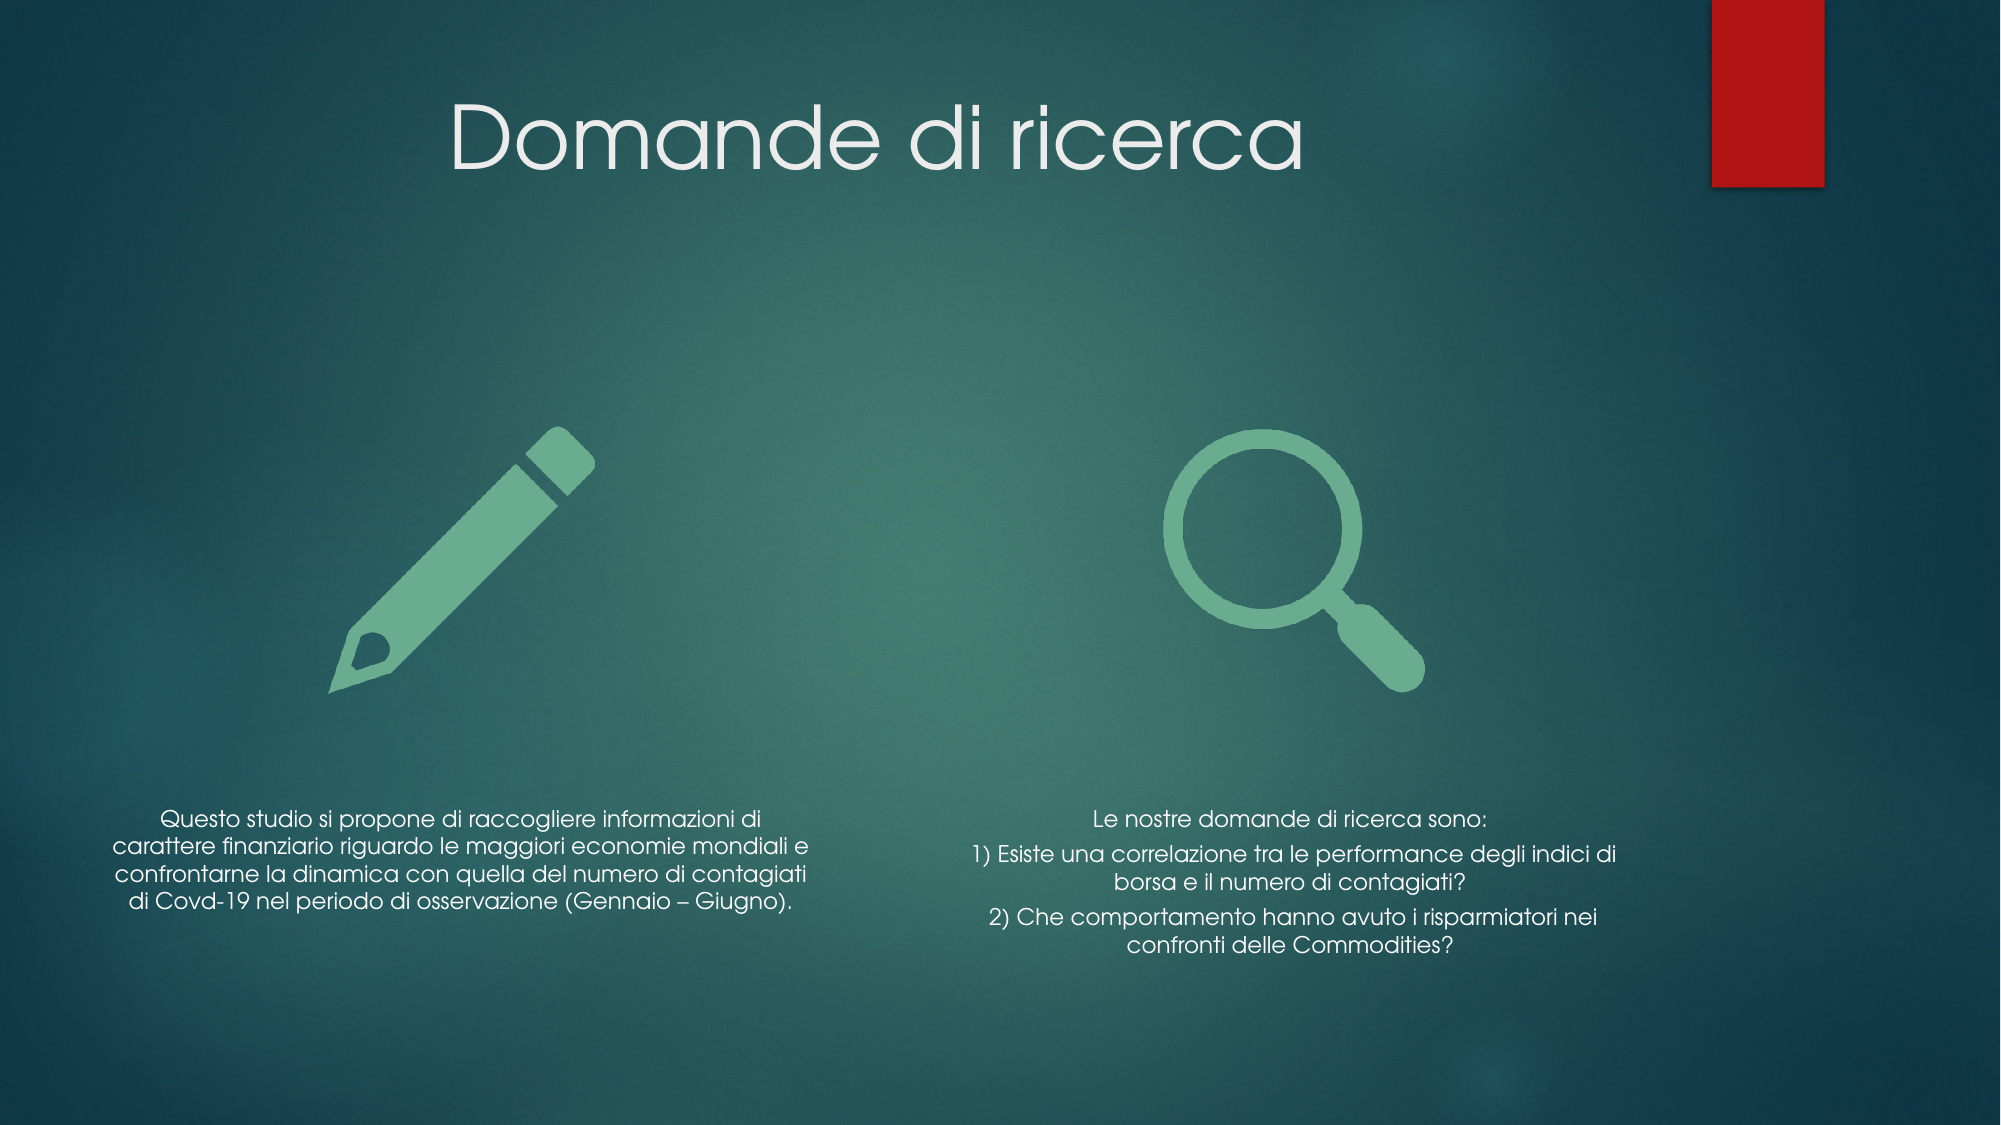

# Domande di ricerca
Questo studio si propone di raccogliere informazioni di carattere finanziario riguardo le maggiori economie mondiali e confrontarne la dinamica con quella del numero di contagiati di Covd-19 nel periodo di osservazione (Gennaio – Giugno).
Le nostre domande di ricerca sono:
1) Esiste una correlazione tra le performance degli indici di borsa e il numero di contagiati?
2) Che comportamento hanno avuto i risparmiatori nei confronti delle Commodities?